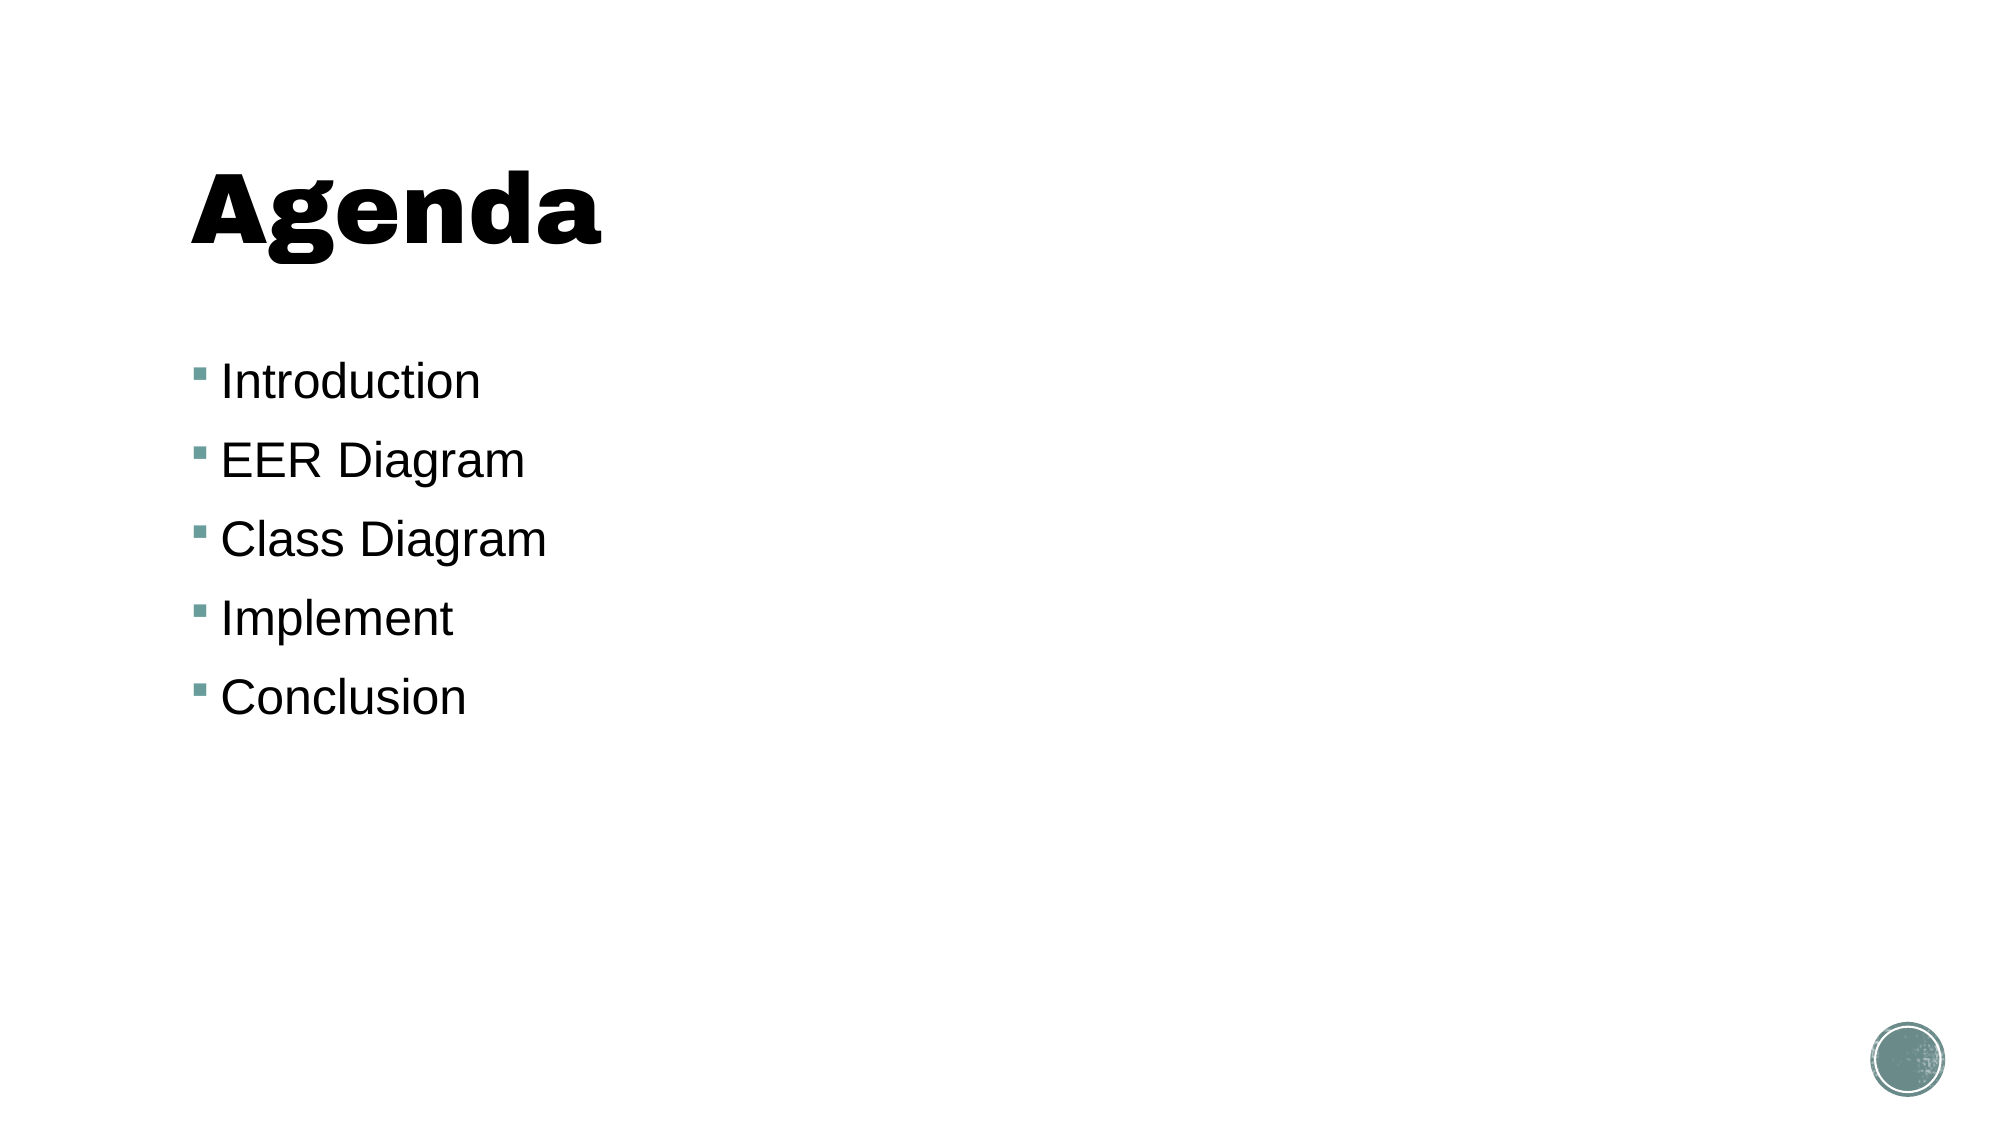

# Agenda
Introduction
EER Diagram
Class Diagram
Implement
Conclusion